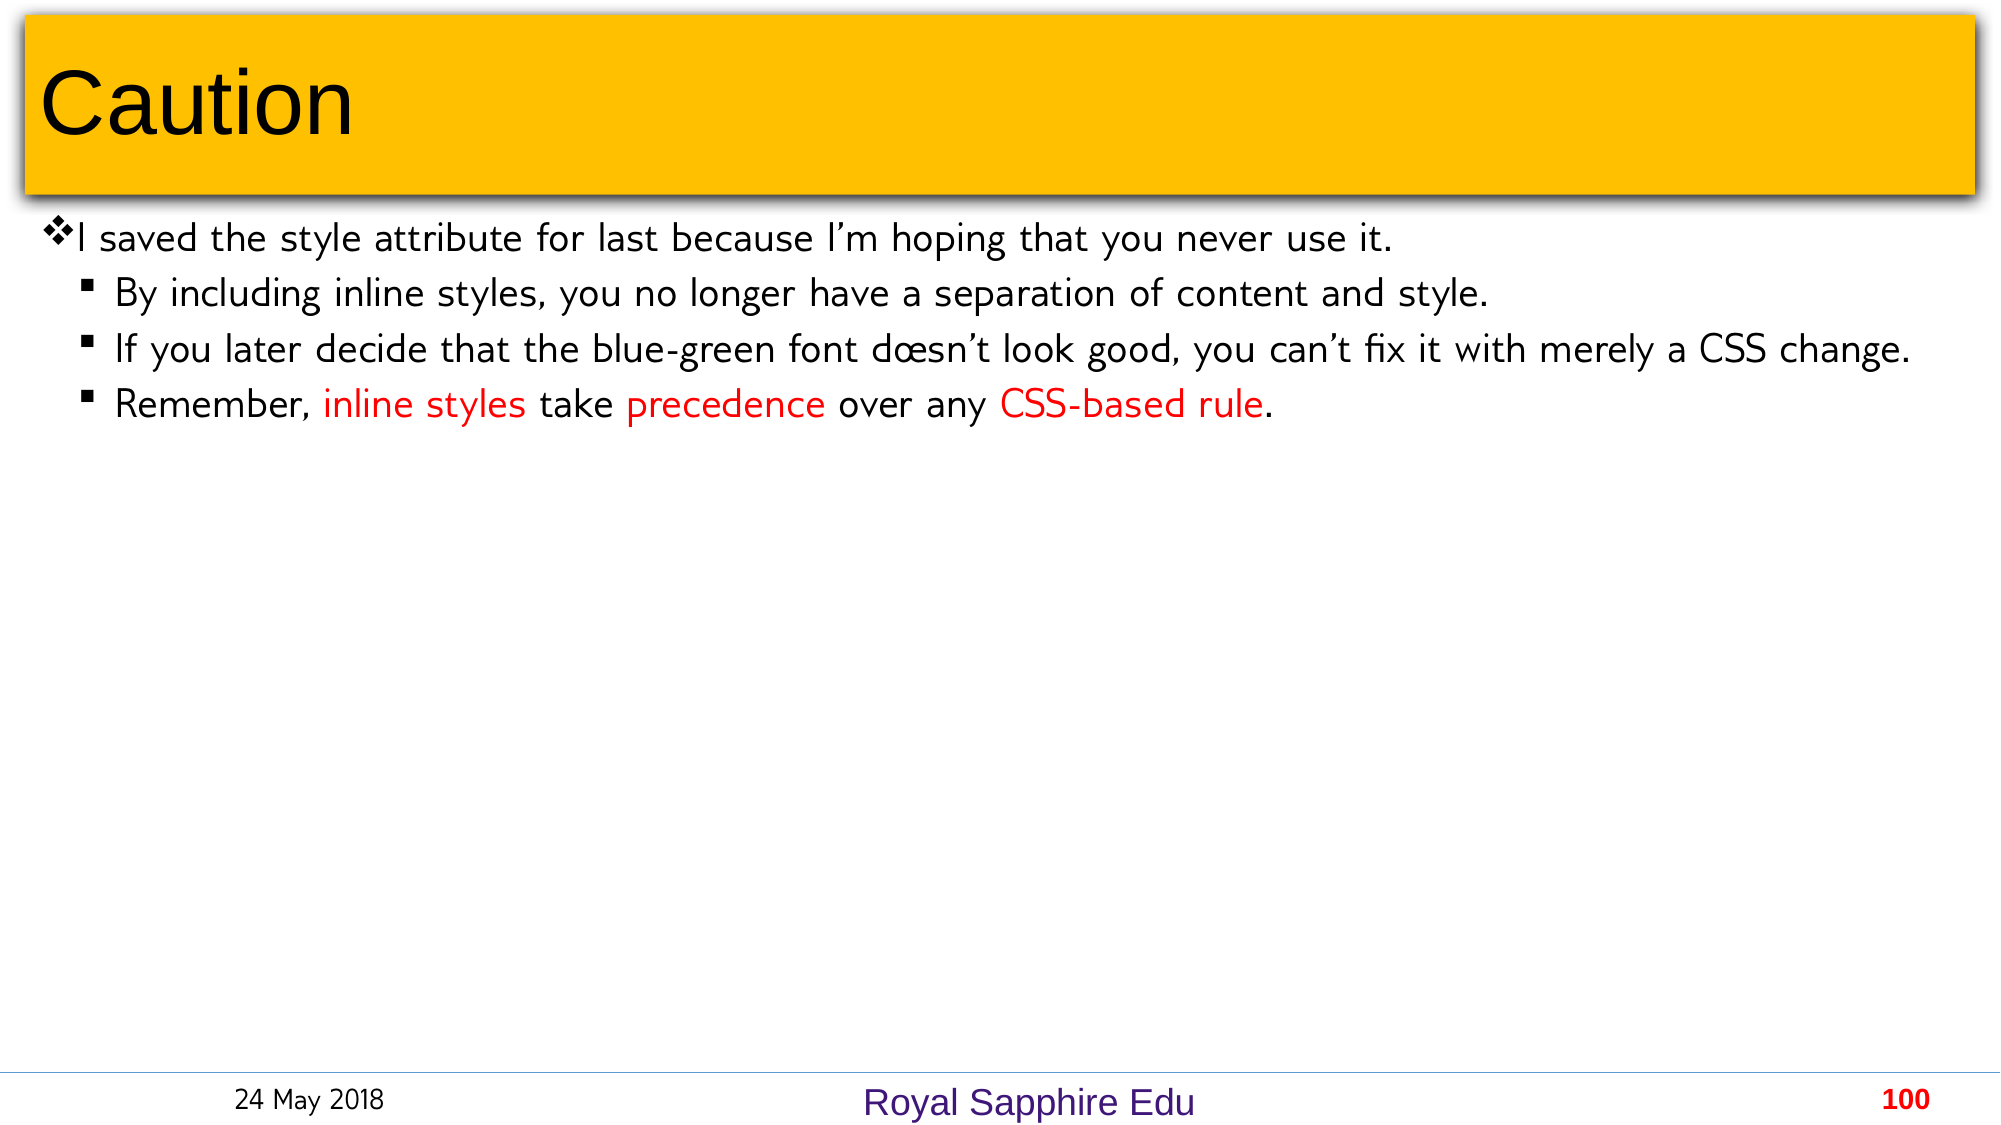

# Caution
I saved the style attribute for last because I’m hoping that you never use it.
By including inline styles, you no longer have a separation of content and style.
If you later decide that the blue-green font doesn’t look good, you can’t fix it with merely a CSS change.
Remember, inline styles take precedence over any CSS-based rule.
24 May 2018
100